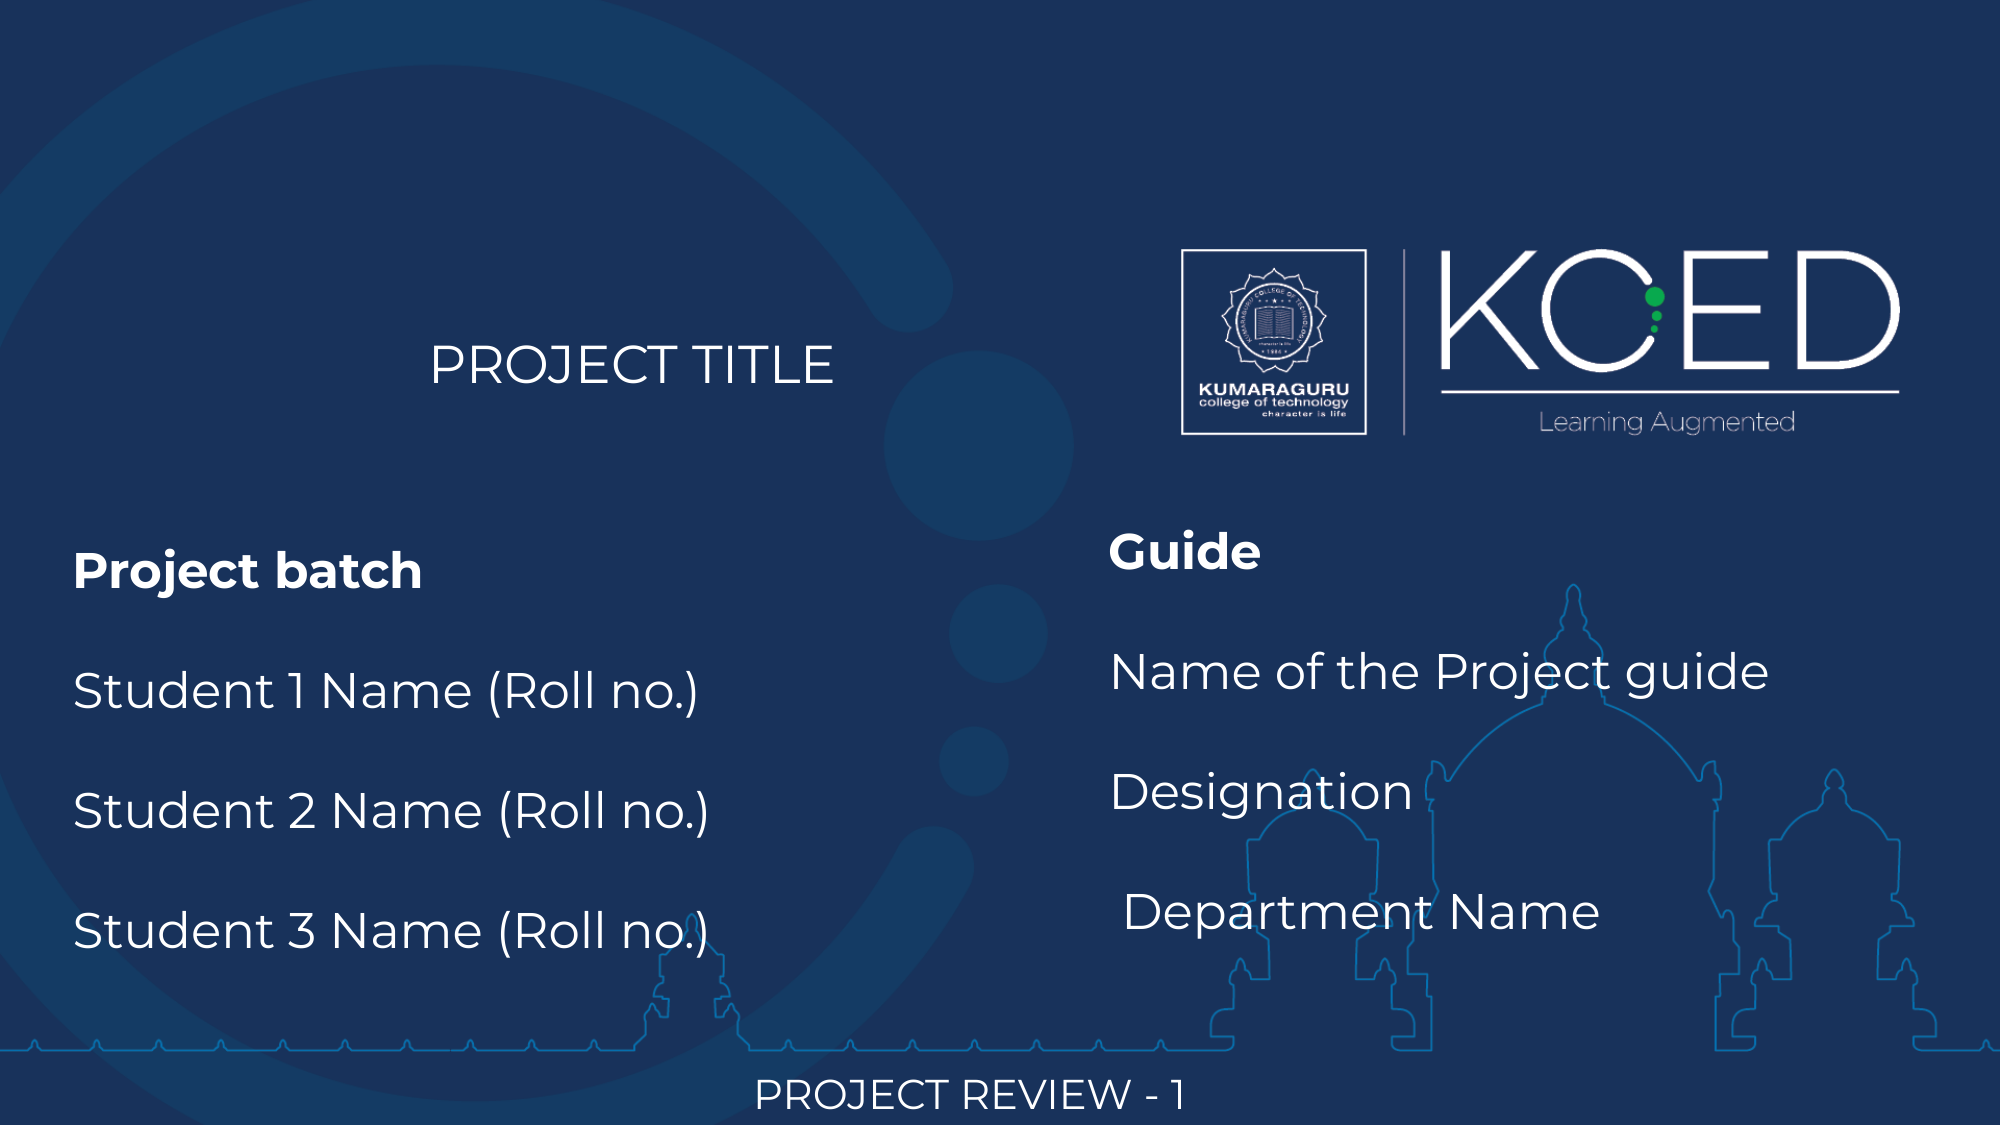

# PROJECT TITLE
Guide
Name of the Project guide Designation
 Department Name
Project batch
Student 1 Name (Roll no.)
Student 2 Name (Roll no.)
Student 3 Name (Roll no.)
PROJECT REVIEW - 1